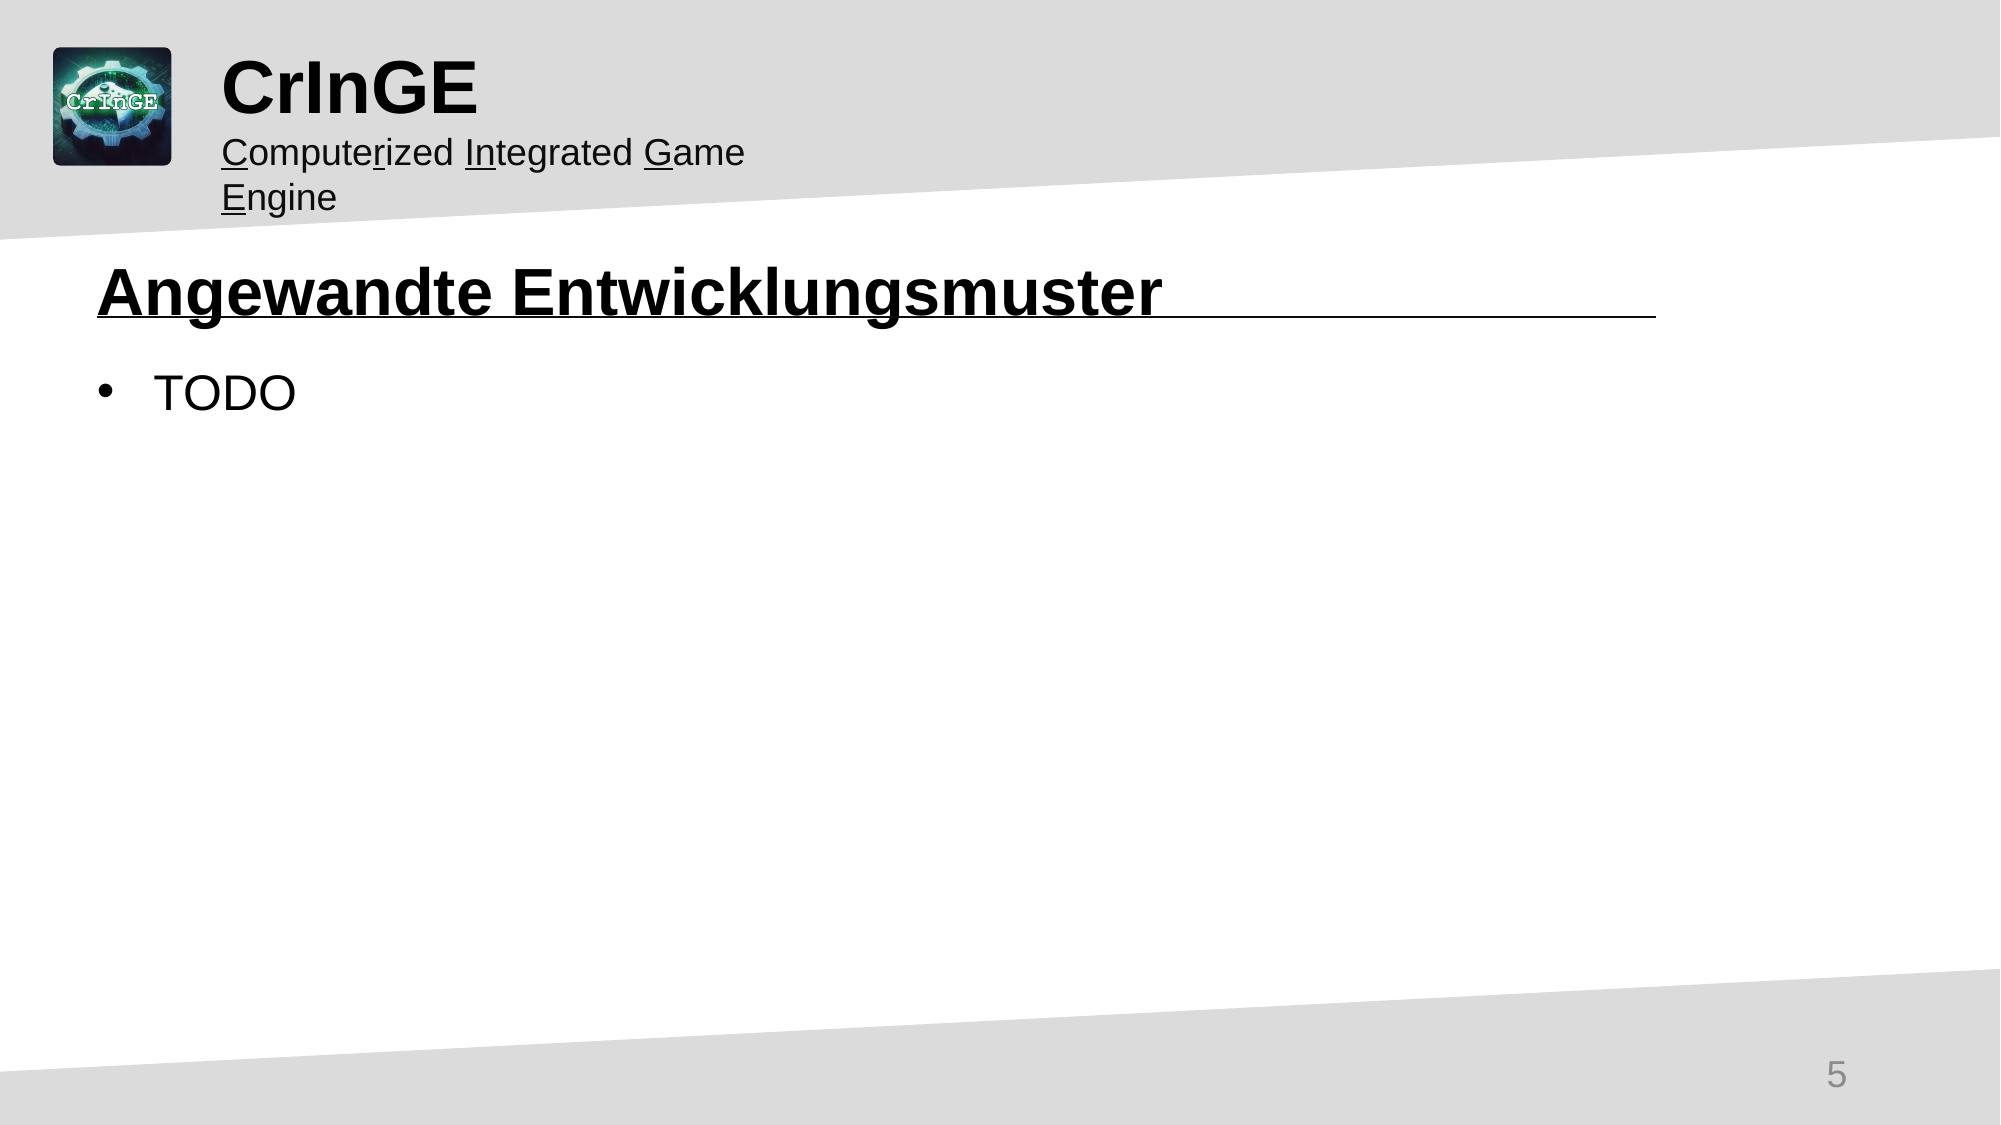

CrInGE
Computerized Integrated Game Engine

Angewandte Entwicklungsmuster
TODO

5